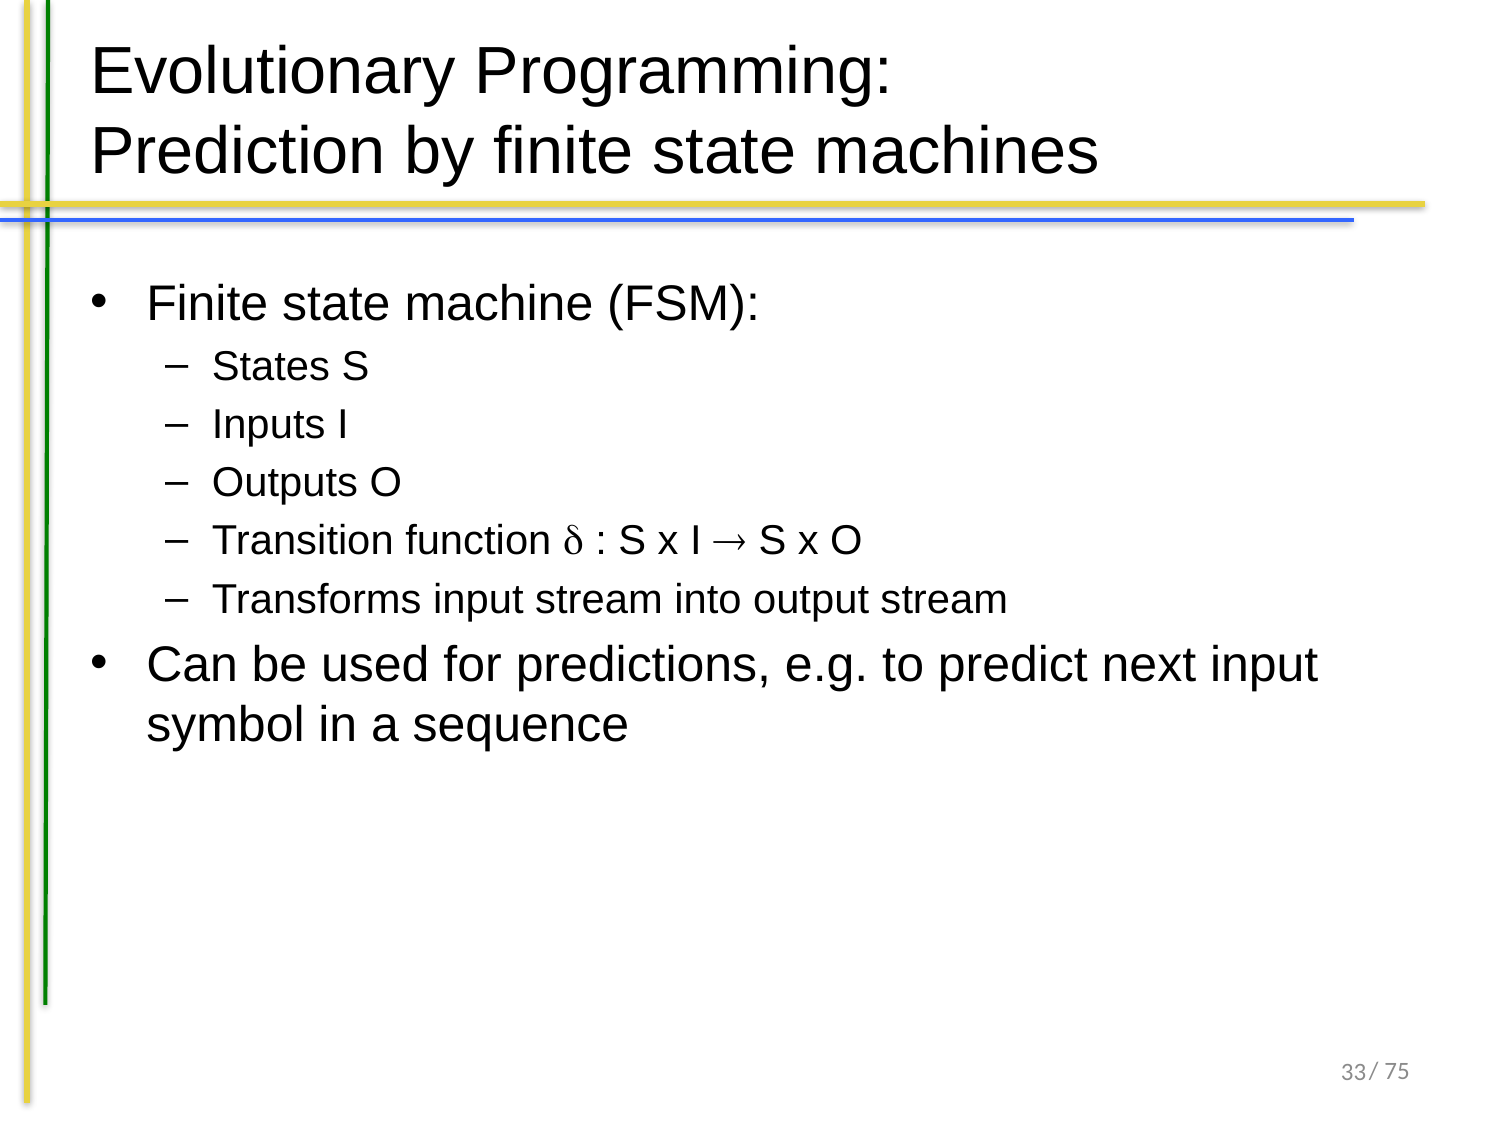

# Evolutionary Programming: Prediction by finite state machines
Finite state machine (FSM):
States S
Inputs I
Outputs O
Transition function δ : S x I → S x O
Transforms input stream into output stream
Can be used for predictions, e.g. to predict next input symbol in a sequence
33